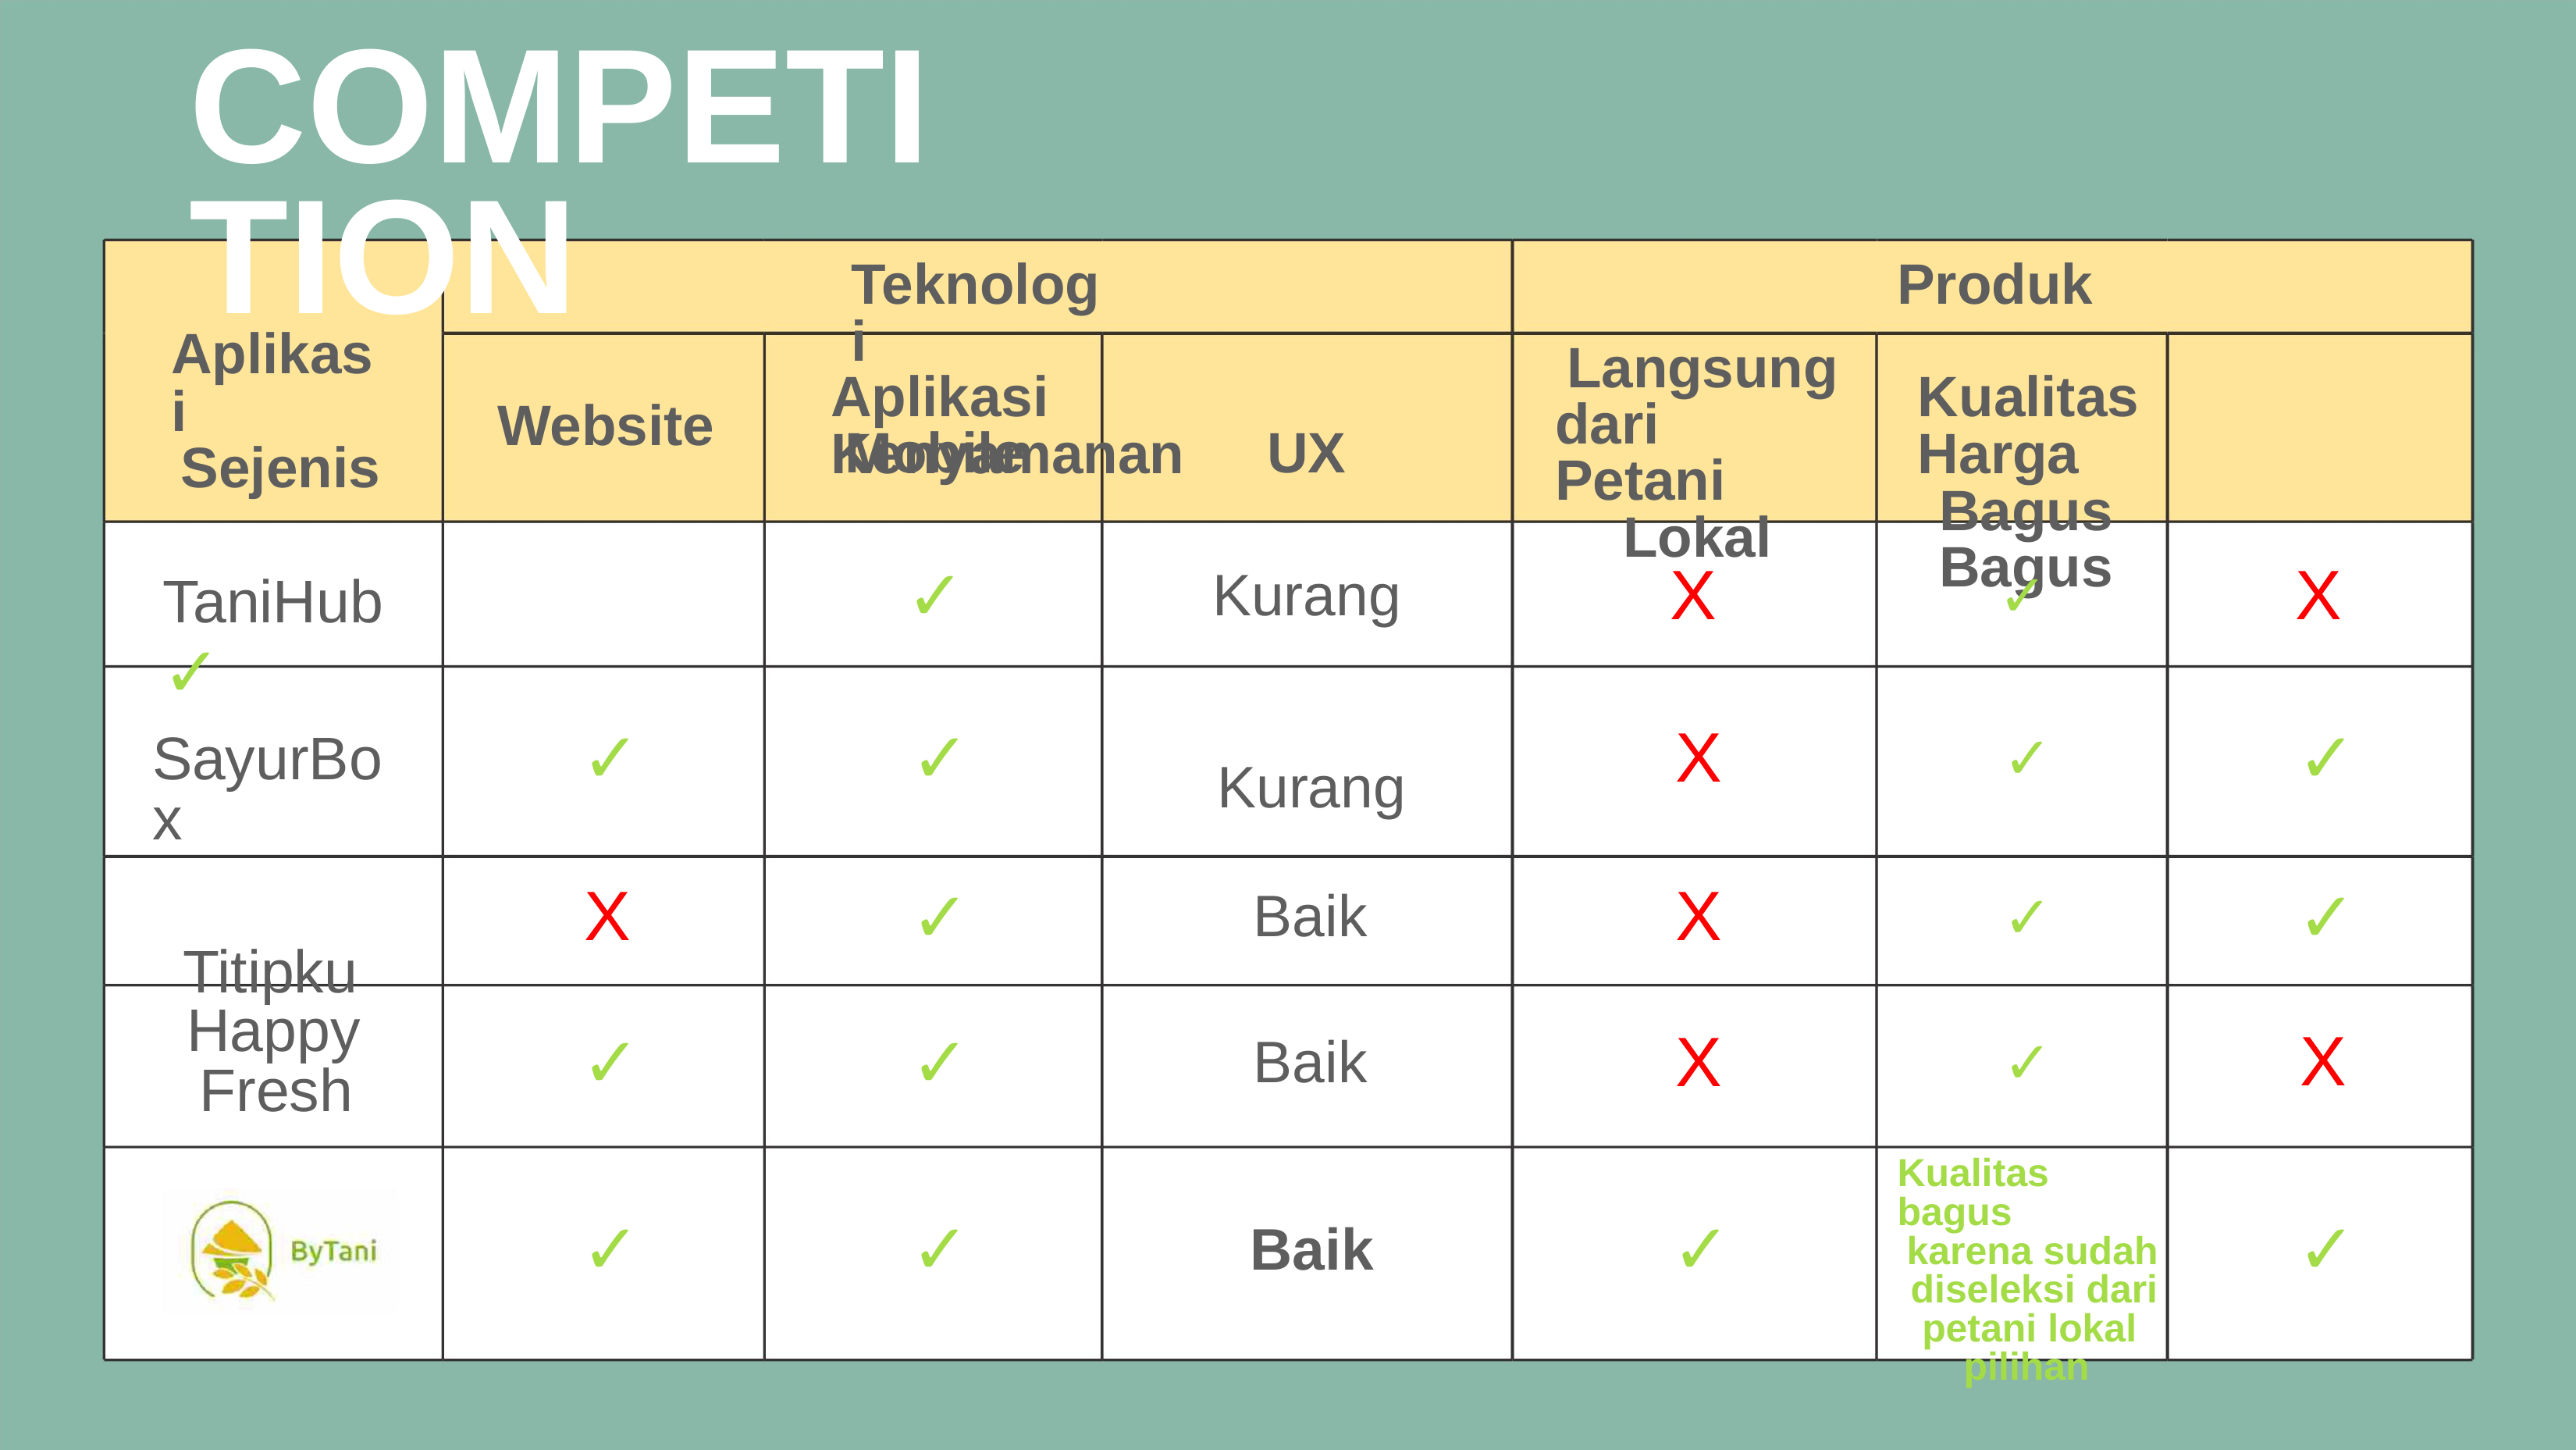

COMPETITION
Teknologi
Produk
Aplikasi
Sejenis
Langsung
dari Petani
Lokal
Aplikasi Kenyamanan
Kualitas Harga
Bagus Bagus
Website
Mobile
UX
TaniHub ✓
✓
X
X
X
✓
✓
Kurang
✓
✓
✓
SayurBox
Titipku
Kurang
Baik
✓
✓
✓
X
X
X
✓
✓
Happy
Fresh
✓
X
Baik
Kualitas bagus
karena sudah
diseleksi dari
petani lokal
pilihan
✓
✓
✓
✓
Baik